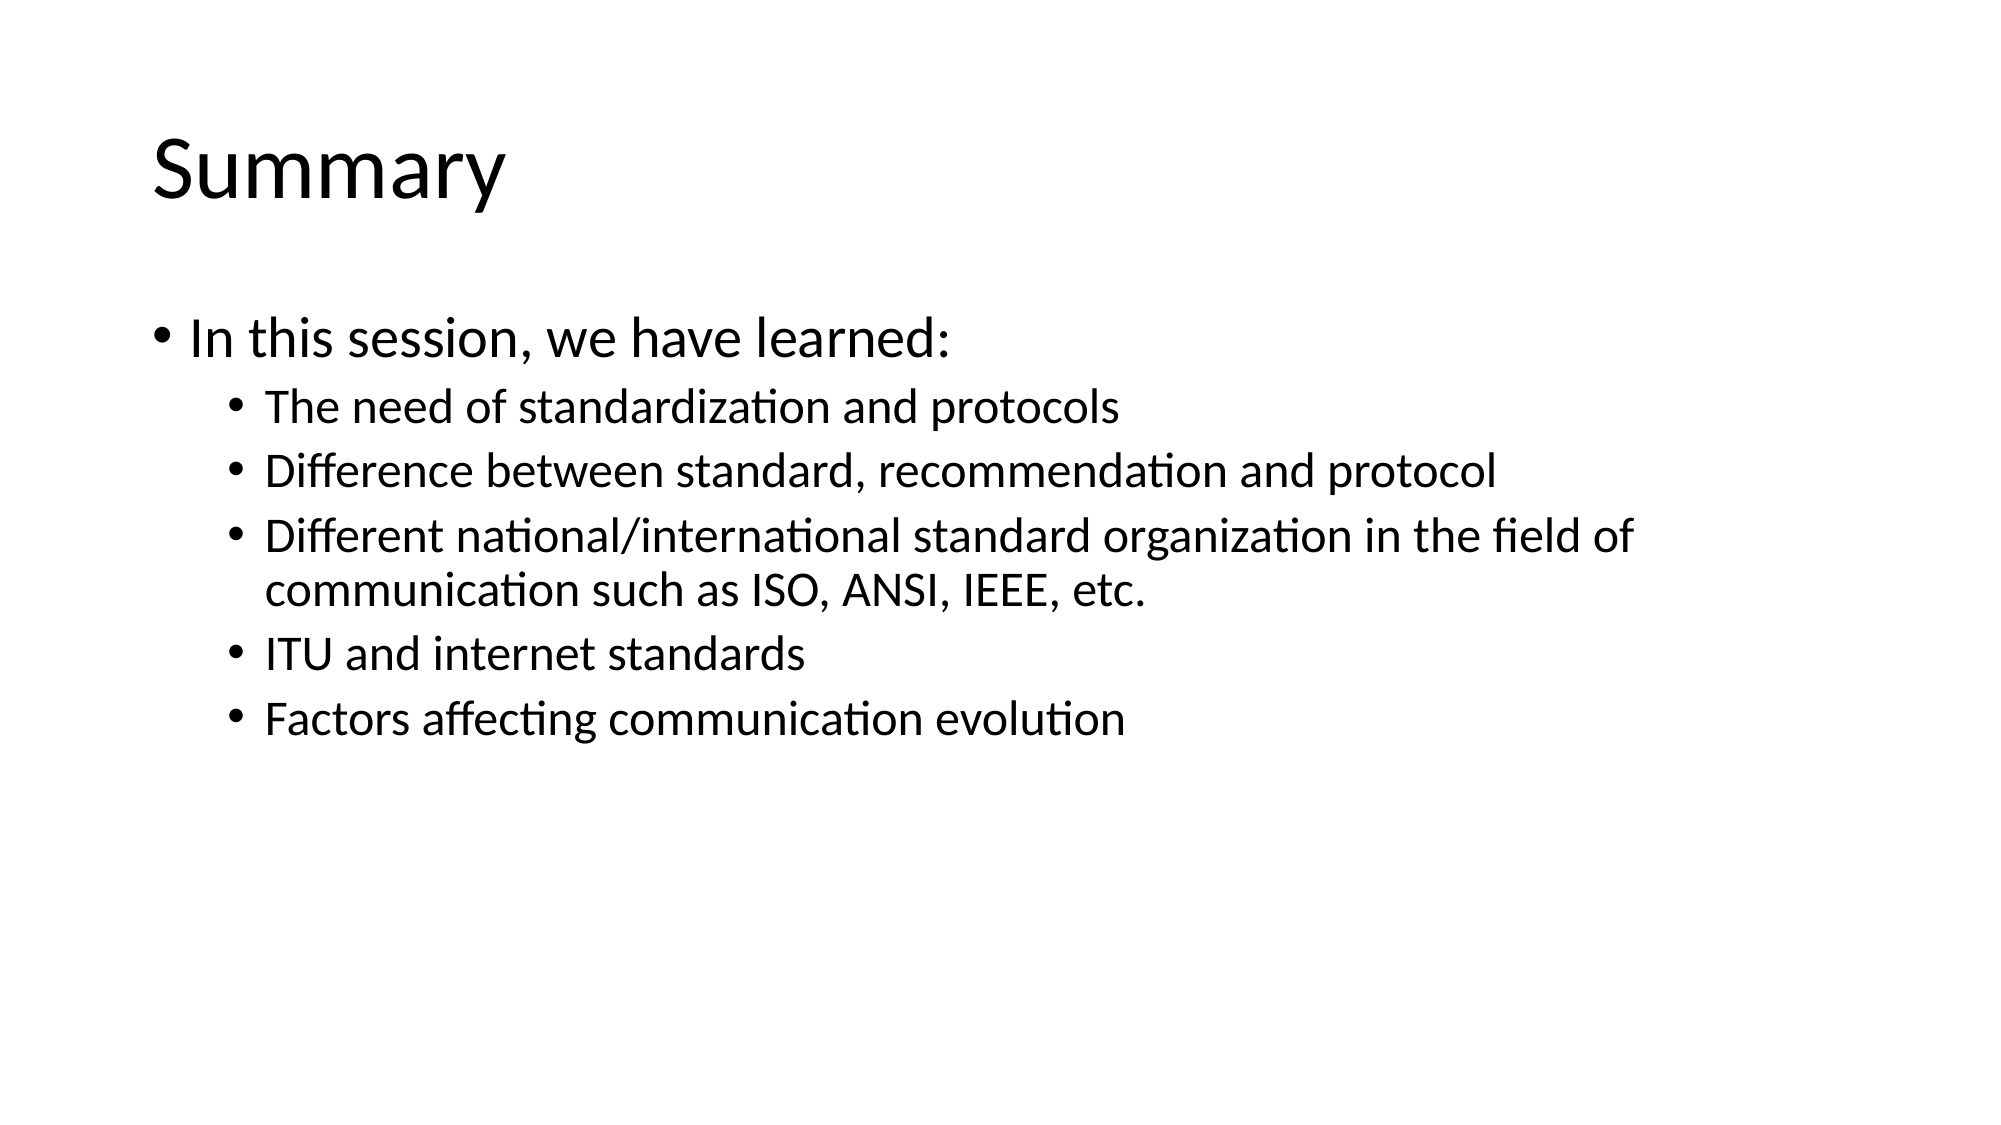

# Summary
In this session, we have learned:
The need of standardization and protocols
Difference between standard, recommendation and protocol
Different national/international standard organization in the field of communication such as ISO, ANSI, IEEE, etc.
ITU and internet standards
Factors affecting communication evolution

CONFIDENTIAL© Copyright 2008 Tech Mahindra Limited
39